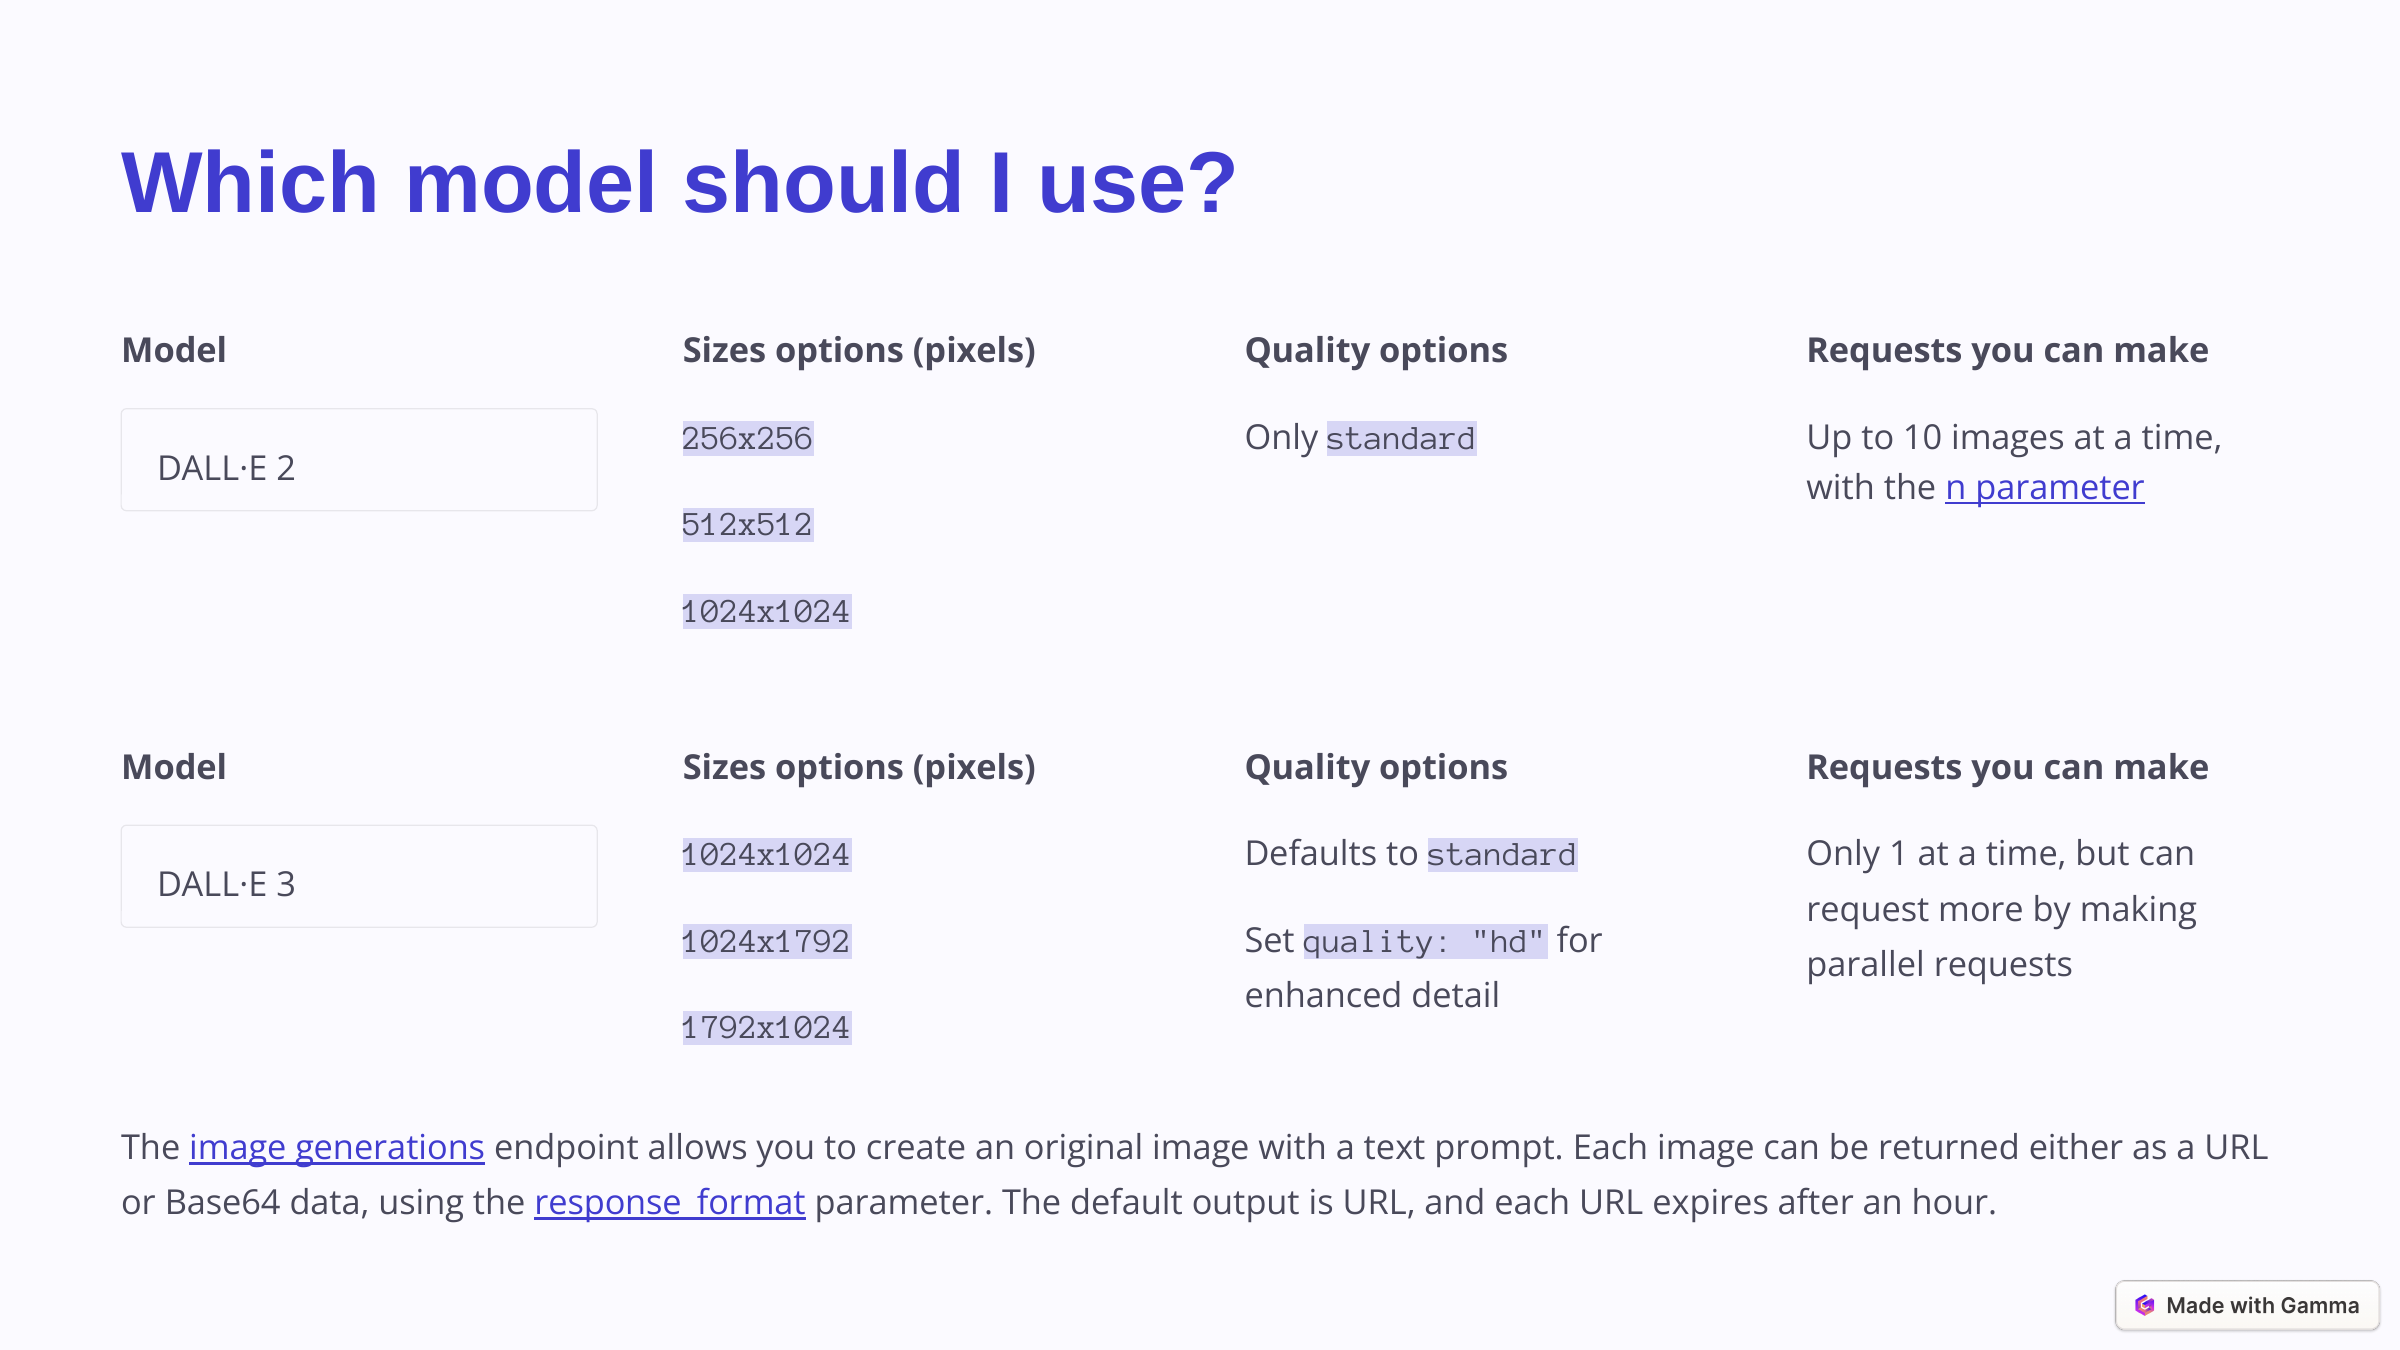

Which model should I use?
Model
Sizes options (pixels)
Quality options
Requests you can make
256x256
Only standard
Up to 10 images at a time, with the n parameter

DALL·E 2
512x512
1024x1024
Model
Sizes options (pixels)
Quality options
Requests you can make
1024x1024
Defaults to standard
Only 1 at a time, but can request more by making parallel requests

DALL·E 3
1024x1792
Set quality: "hd" for enhanced detail
1792x1024
The image generations endpoint allows you to create an original image with a text prompt. Each image can be returned either as a URL or Base64 data, using the response_format parameter. The default output is URL, and each URL expires after an hour.